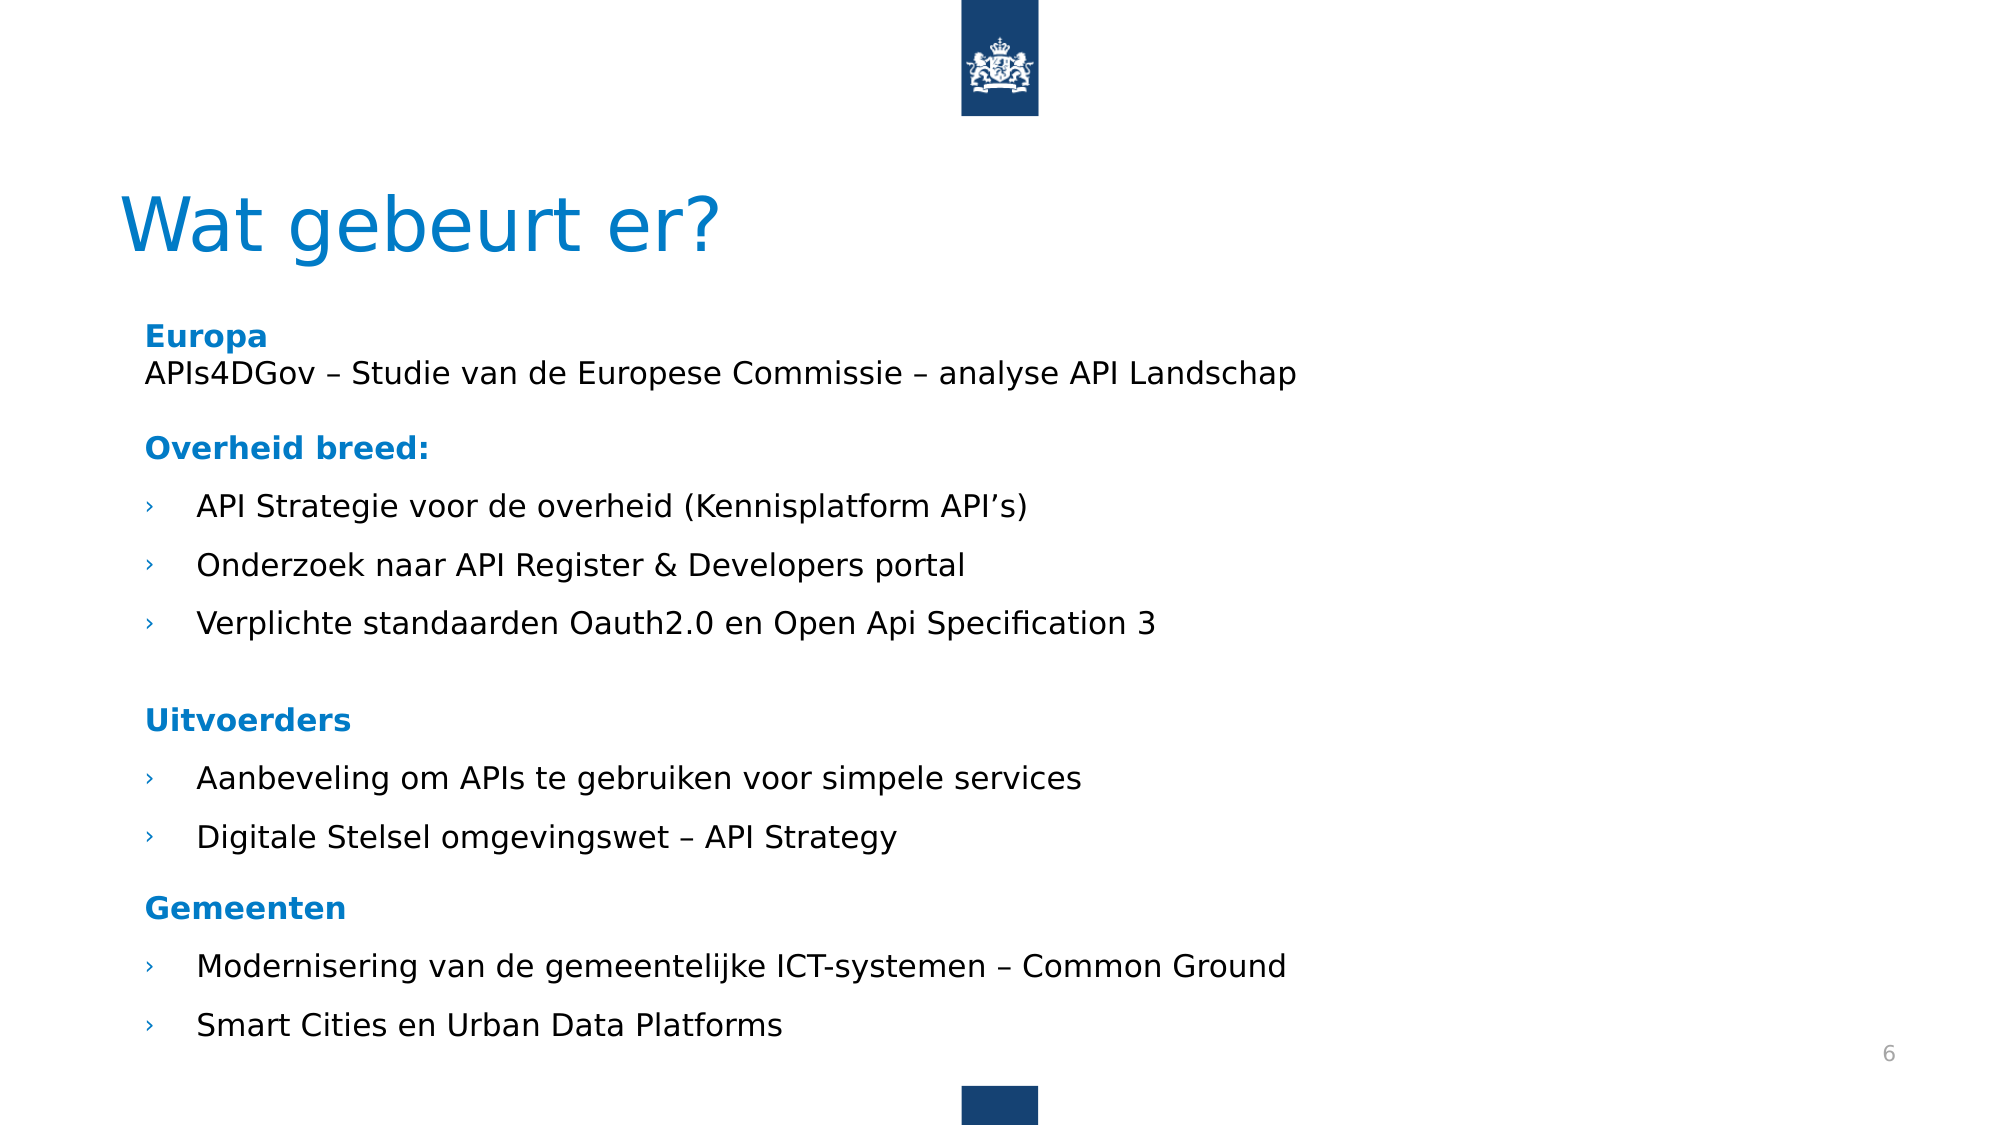

# Wat gebeurt er?
Europa
APIs4DGov – Studie van de Europese Commissie – analyse API Landschap

Overheid breed:
API Strategie voor de overheid (Kennisplatform API’s)
Onderzoek naar API Register & Developers portal
Verplichte standaarden Oauth2.0 en Open Api Specification 3

Uitvoerders
Aanbeveling om APIs te gebruiken voor simpele services
Digitale Stelsel omgevingswet – API Strategy

Gemeenten
Modernisering van de gemeentelijke ICT-systemen – Common Ground
Smart Cities en Urban Data Platforms

6